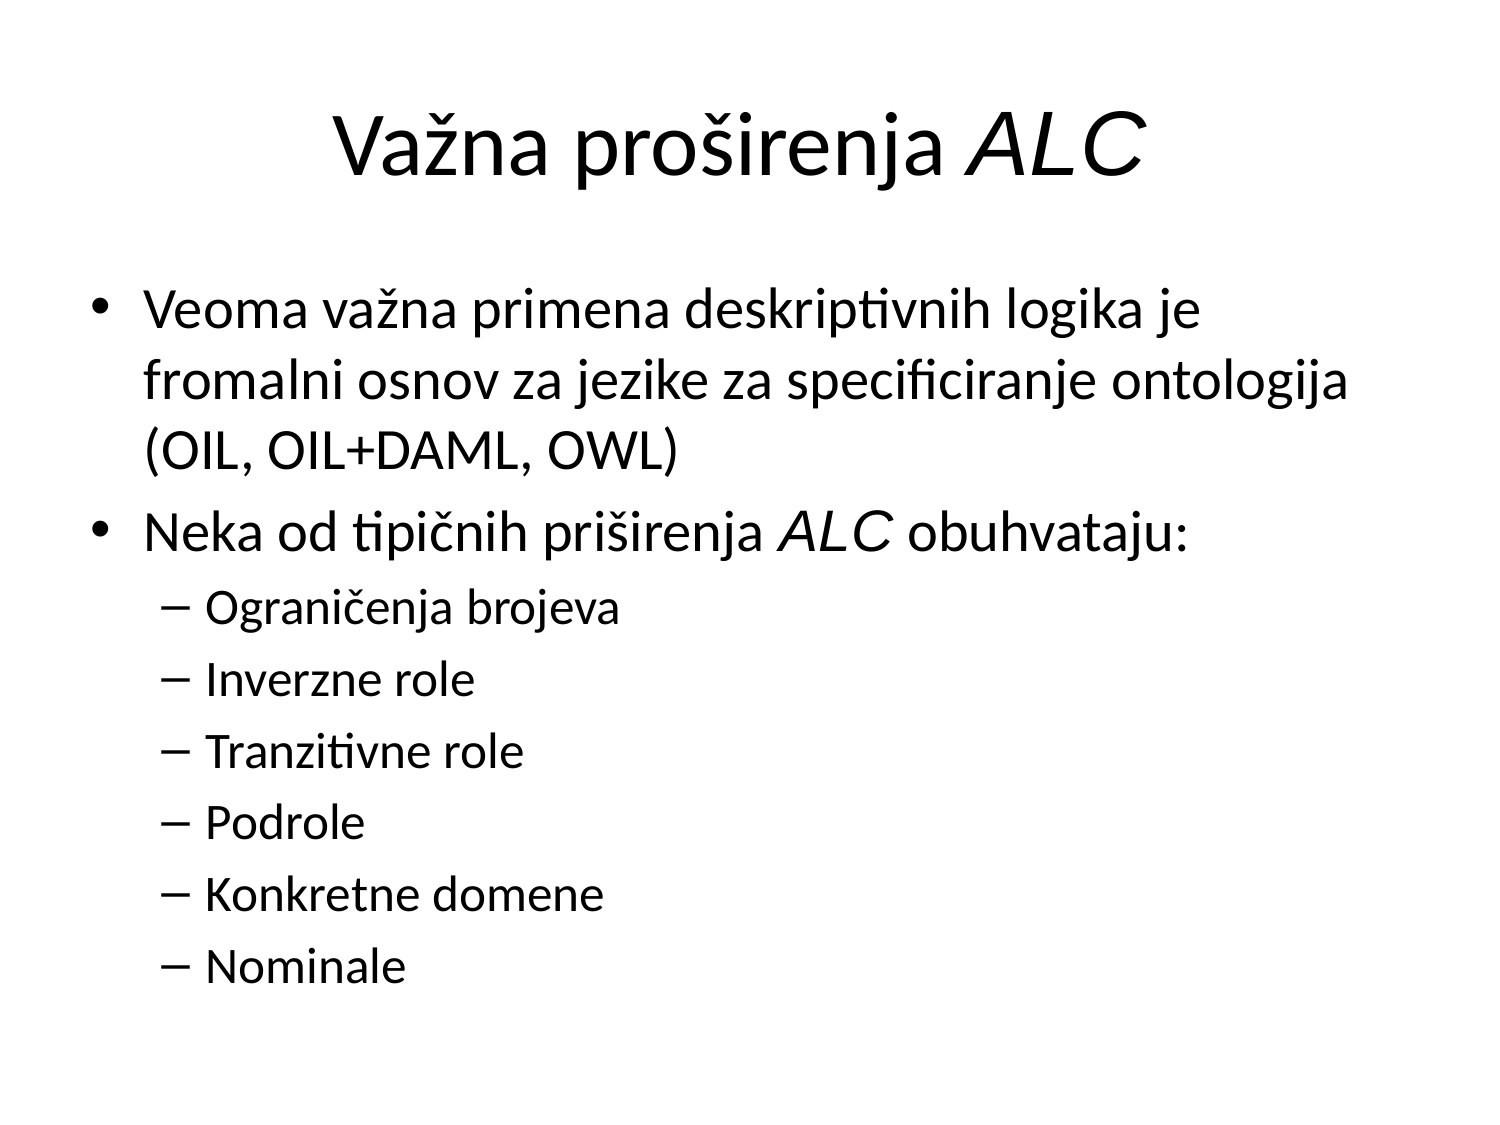

# Važna proširenja ALC
Veoma važna primena deskriptivnih logika je fromalni osnov za jezike za specificiranje ontologija (OIL, OIL+DAML, OWL)
Neka od tipičnih priširenja ALC obuhvataju:
Ograničenja brojeva
Inverzne role
Tranzitivne role
Podrole
Konkretne domene
Nominale